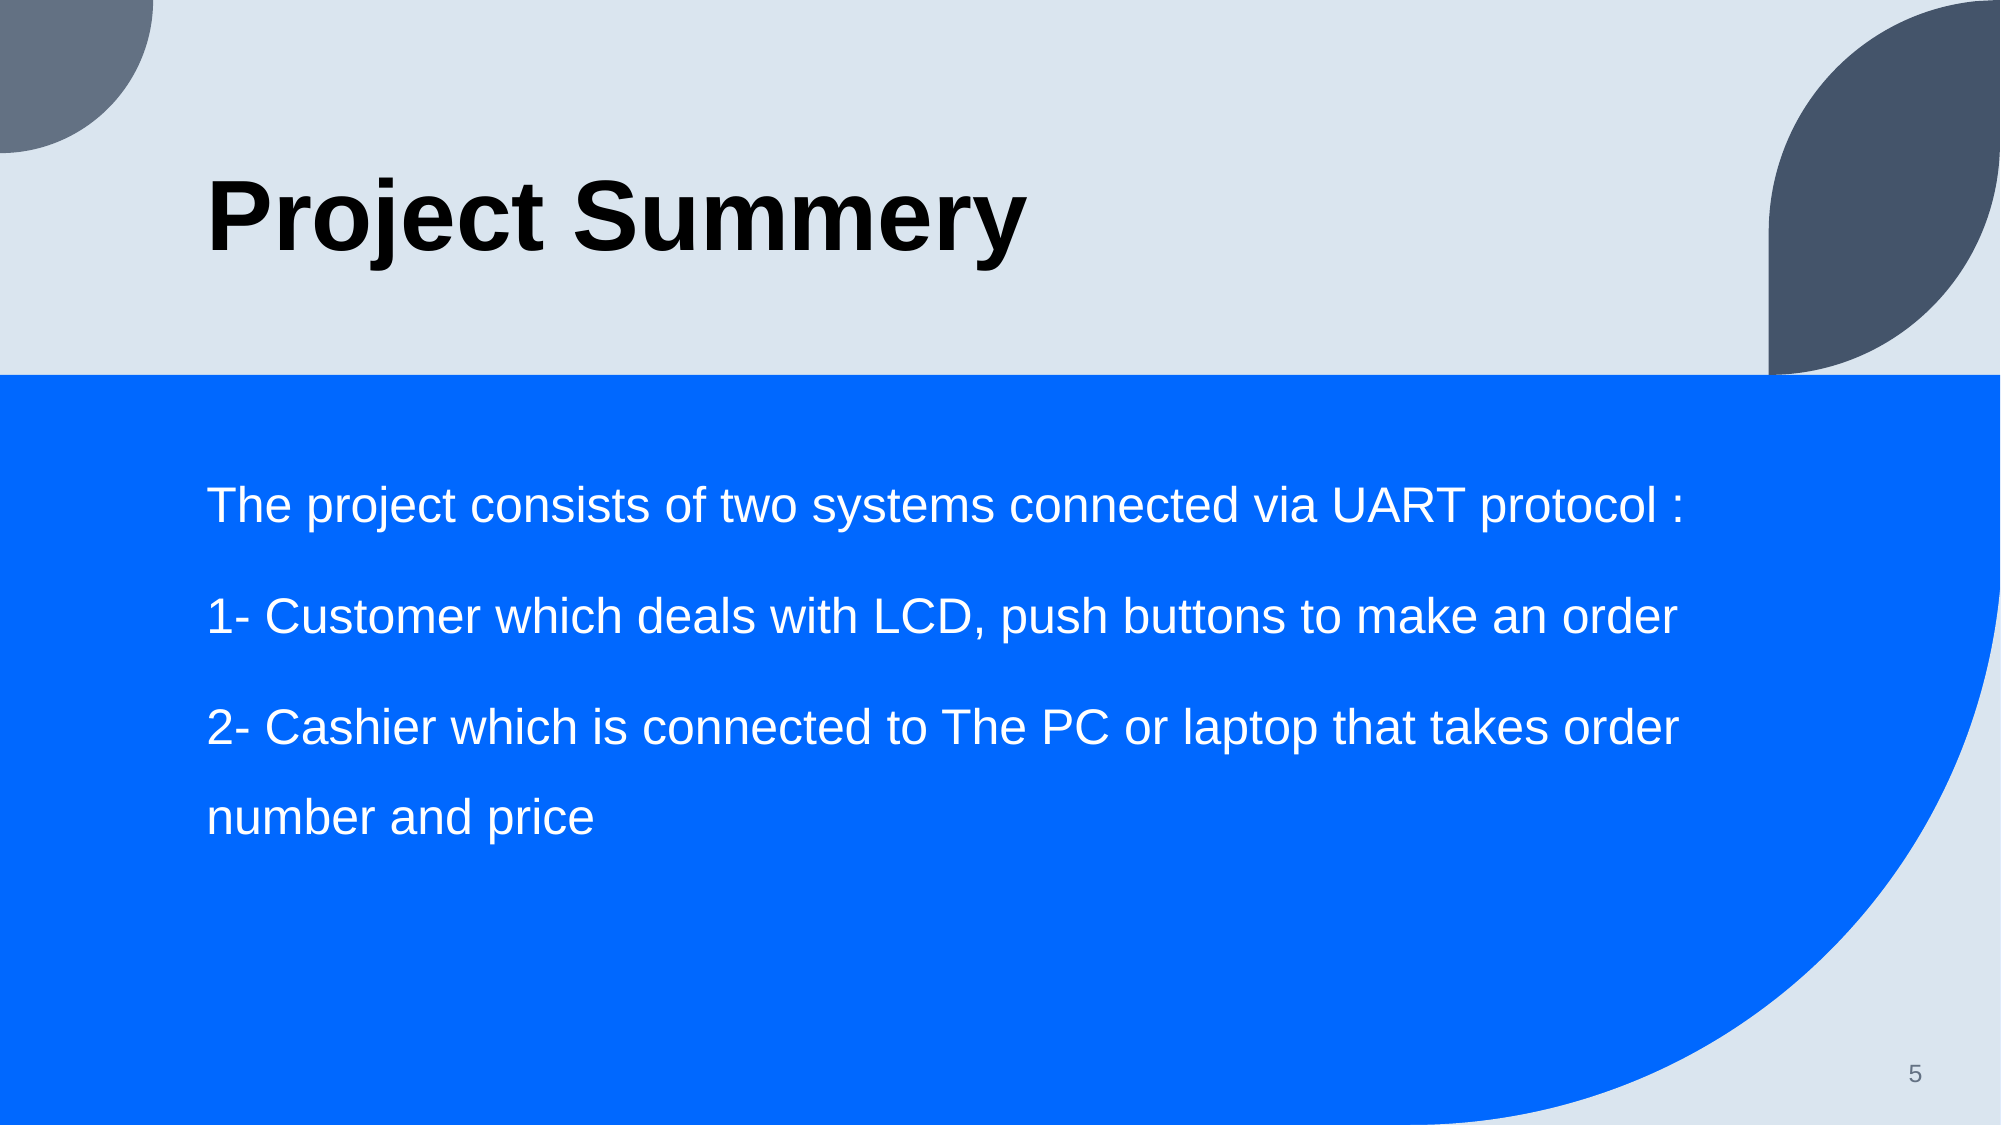

# Project Summery
The project consists of two systems connected via UART protocol :
1- Customer which deals with LCD, push buttons to make an order
2- Cashier which is connected to The PC or laptop that takes order number and price

5